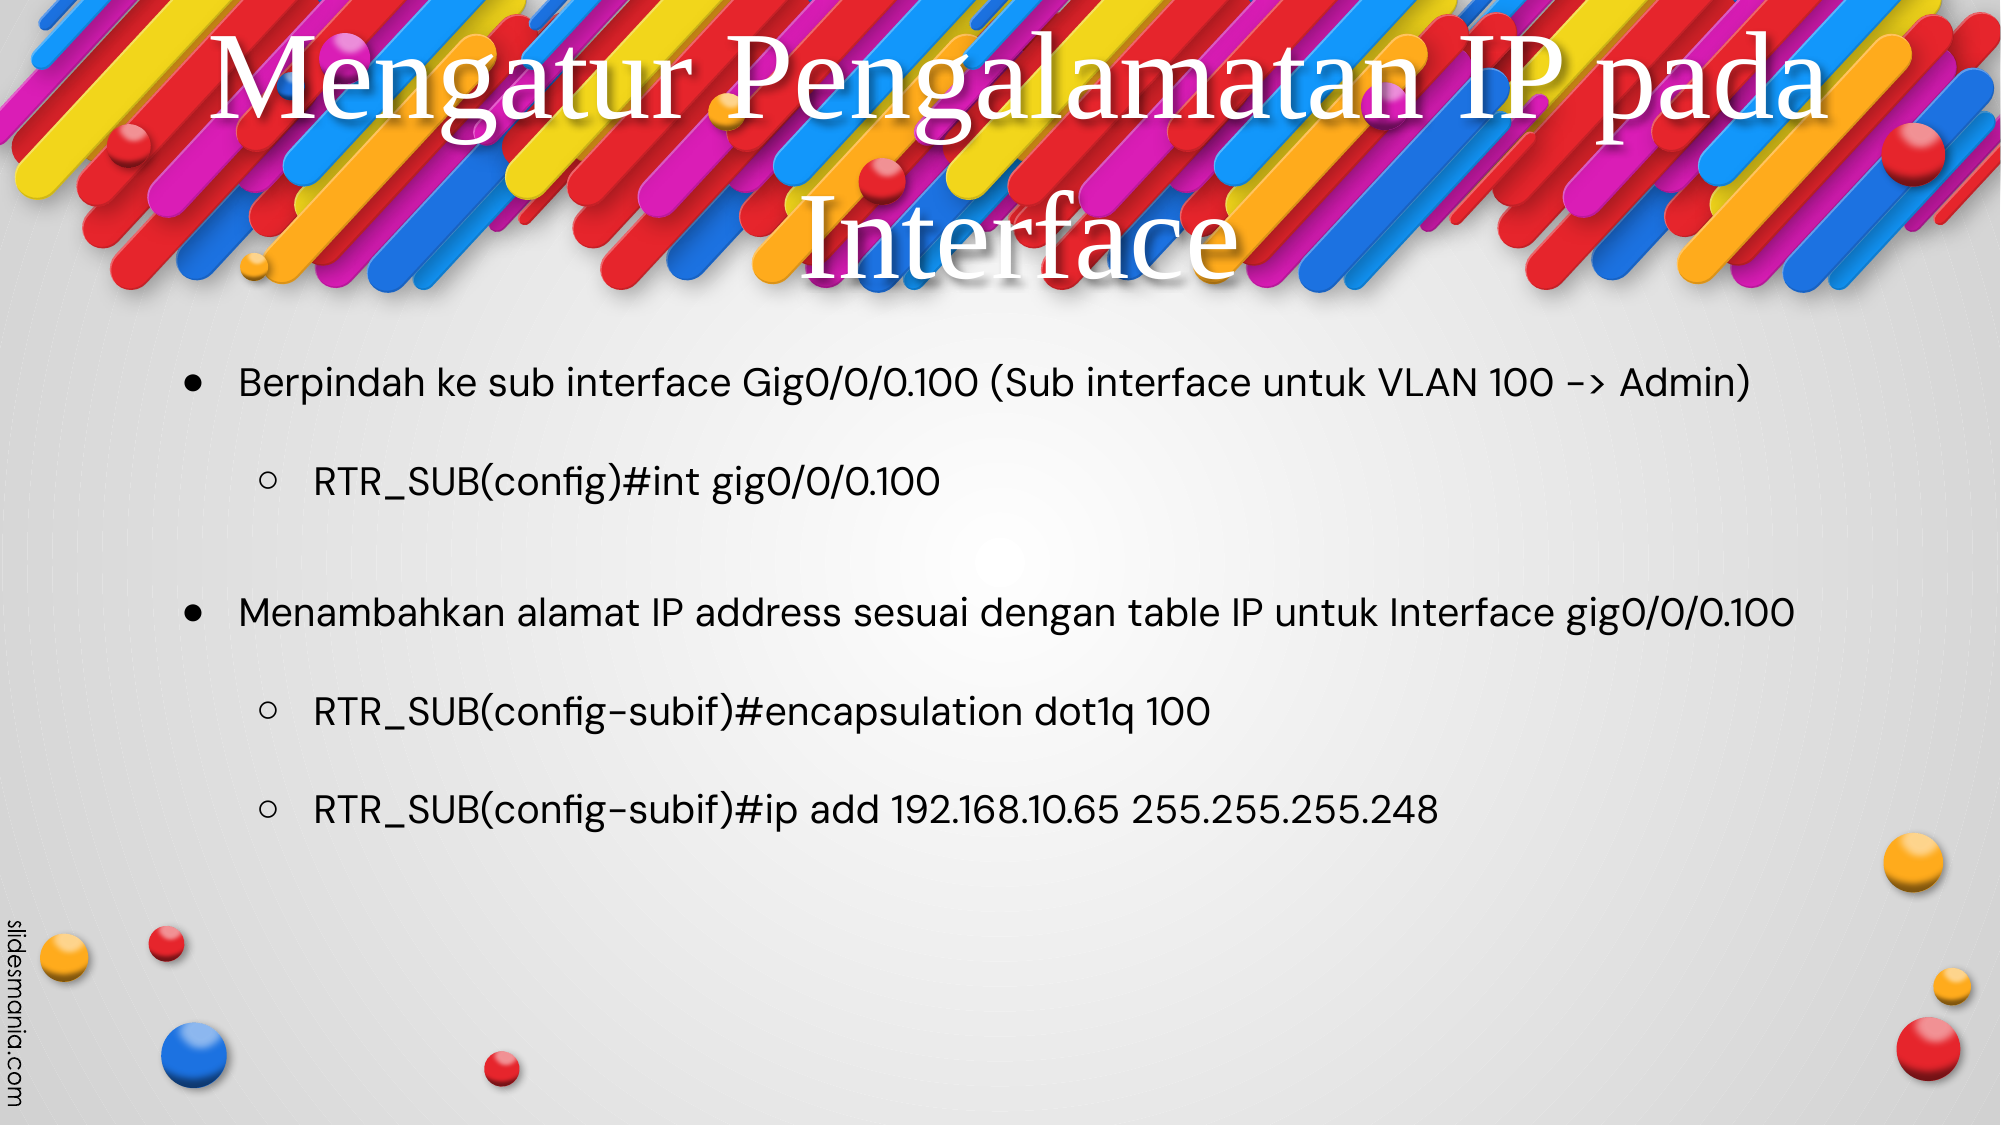

# Mengatur Pengalamatan IP pada Interface
Berpindah ke sub interface Gig0/0/0.100 (Sub interface untuk VLAN 100 -> Admin)
RTR_SUB(config)#int gig0/0/0.100

Menambahkan alamat IP address sesuai dengan table IP untuk Interface gig0/0/0.100
RTR_SUB(config-subif)#encapsulation dot1q 100
RTR_SUB(config-subif)#ip add 192.168.10.65 255.255.255.248